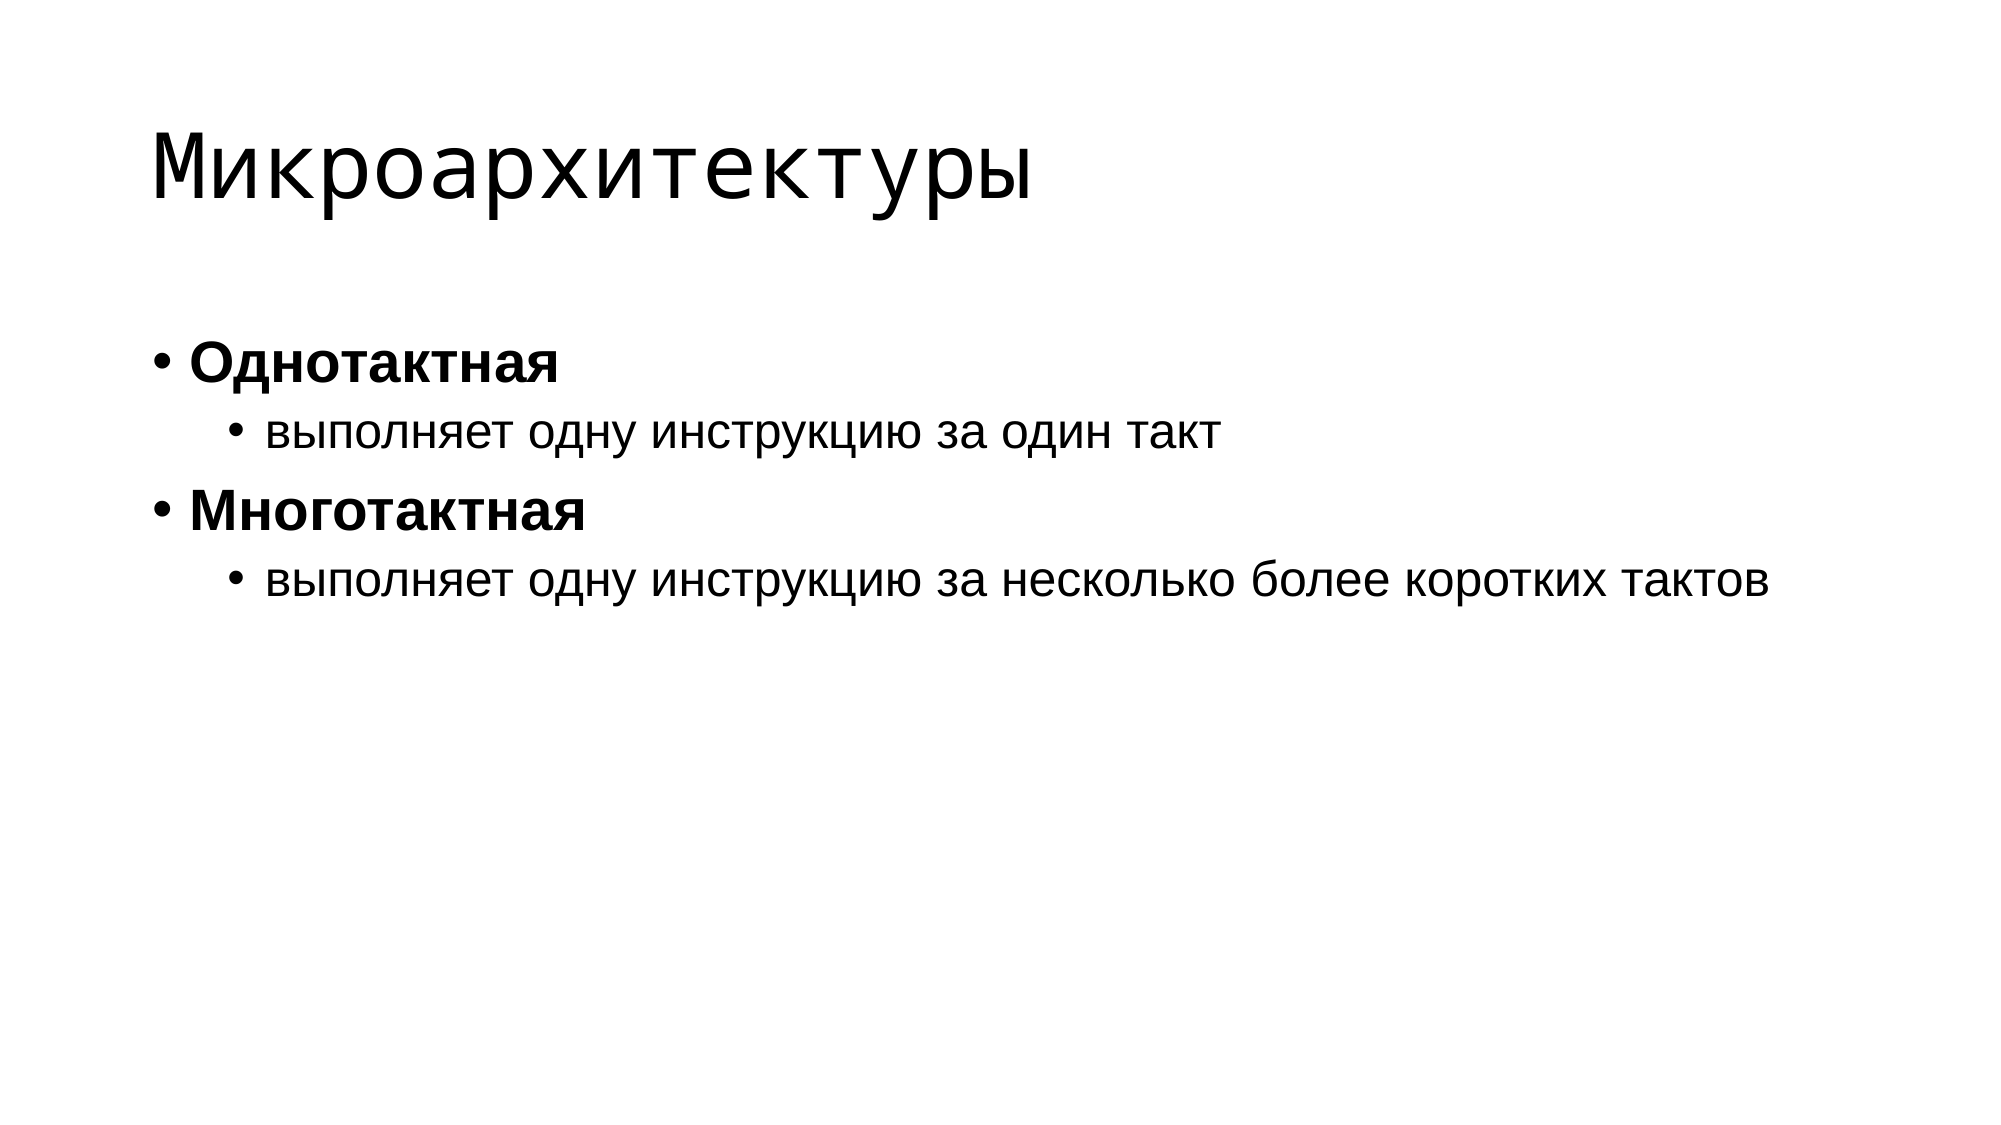

# Микроархитектуры
Однотактная
выполняет одну инструкцию за один такт
Многотактная
выполняет одну инструкцию за несколько более коротких тактов